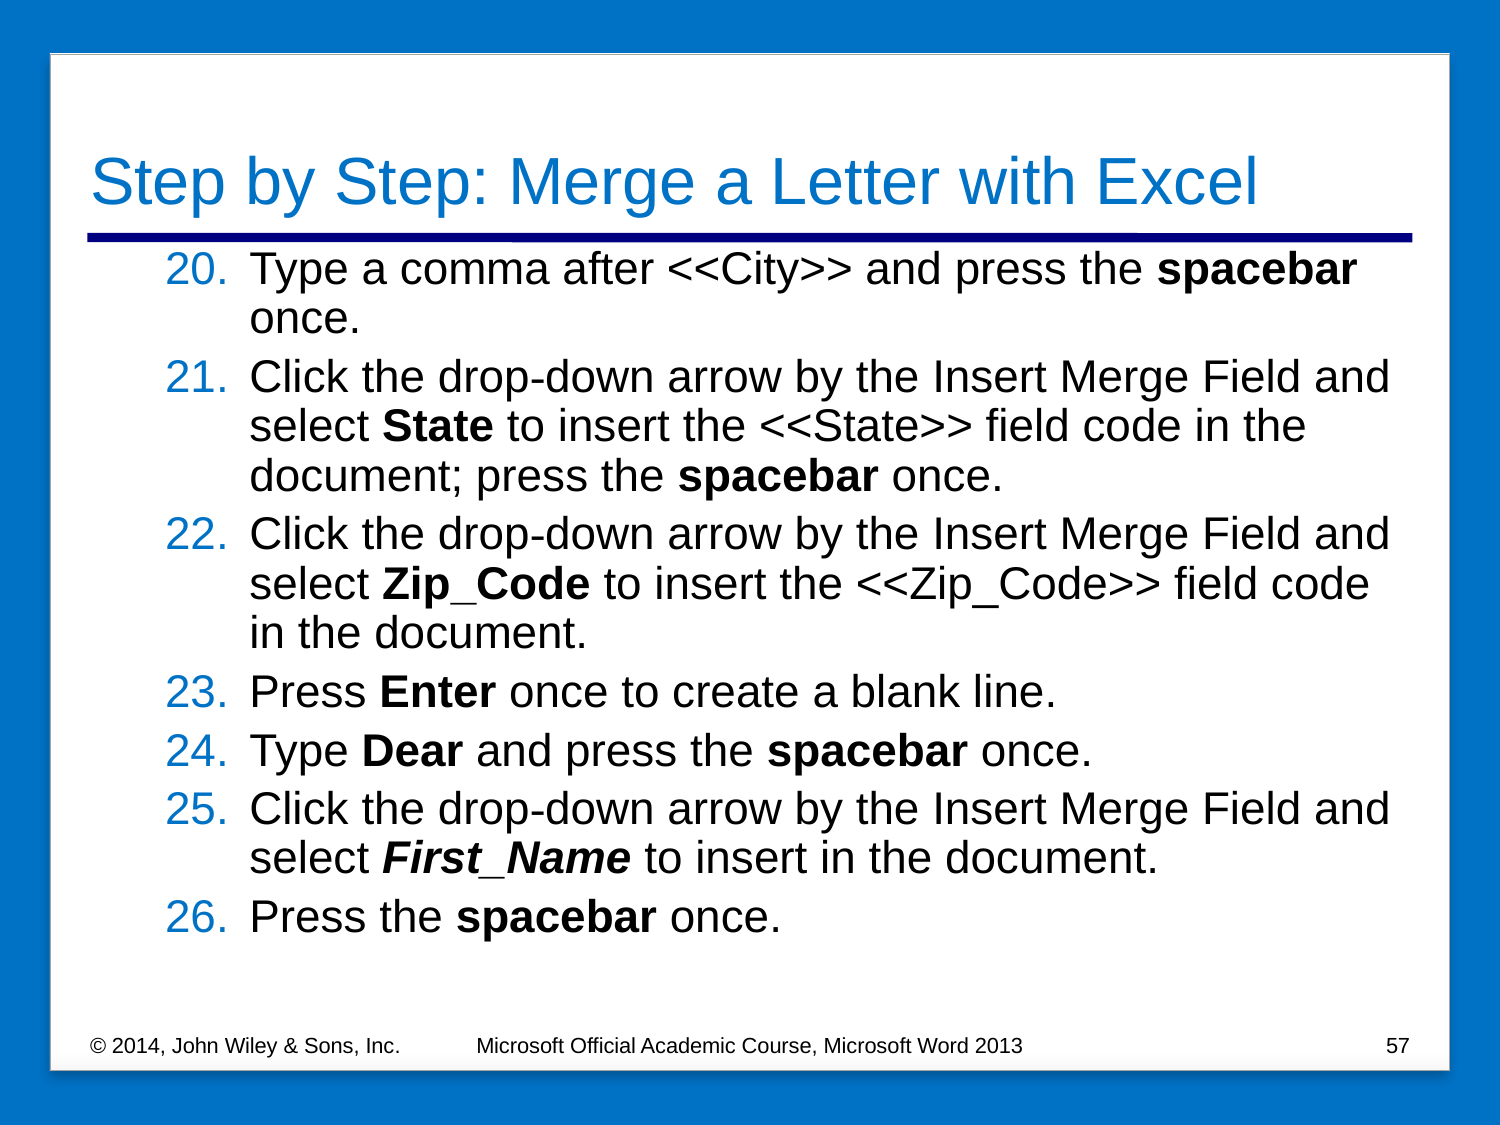

# Step by Step: Merge a Letter with Excel
Type a comma after <<City>> and press the spacebar once.
Click the drop-down arrow by the Insert Merge Field and select State to insert the <<State>> field code in the document; press the spacebar once.
Click the drop-down arrow by the Insert Merge Field and select Zip_Code to insert the <<Zip_Code>> field code in the document.
Press Enter once to create a blank line.
Type Dear and press the spacebar once.
Click the drop-down arrow by the Insert Merge Field and select First_Name to insert in the document.
Press the spacebar once.

© 2014, John Wiley & Sons, Inc.
Microsoft Official Academic Course, Microsoft Word 2013
57